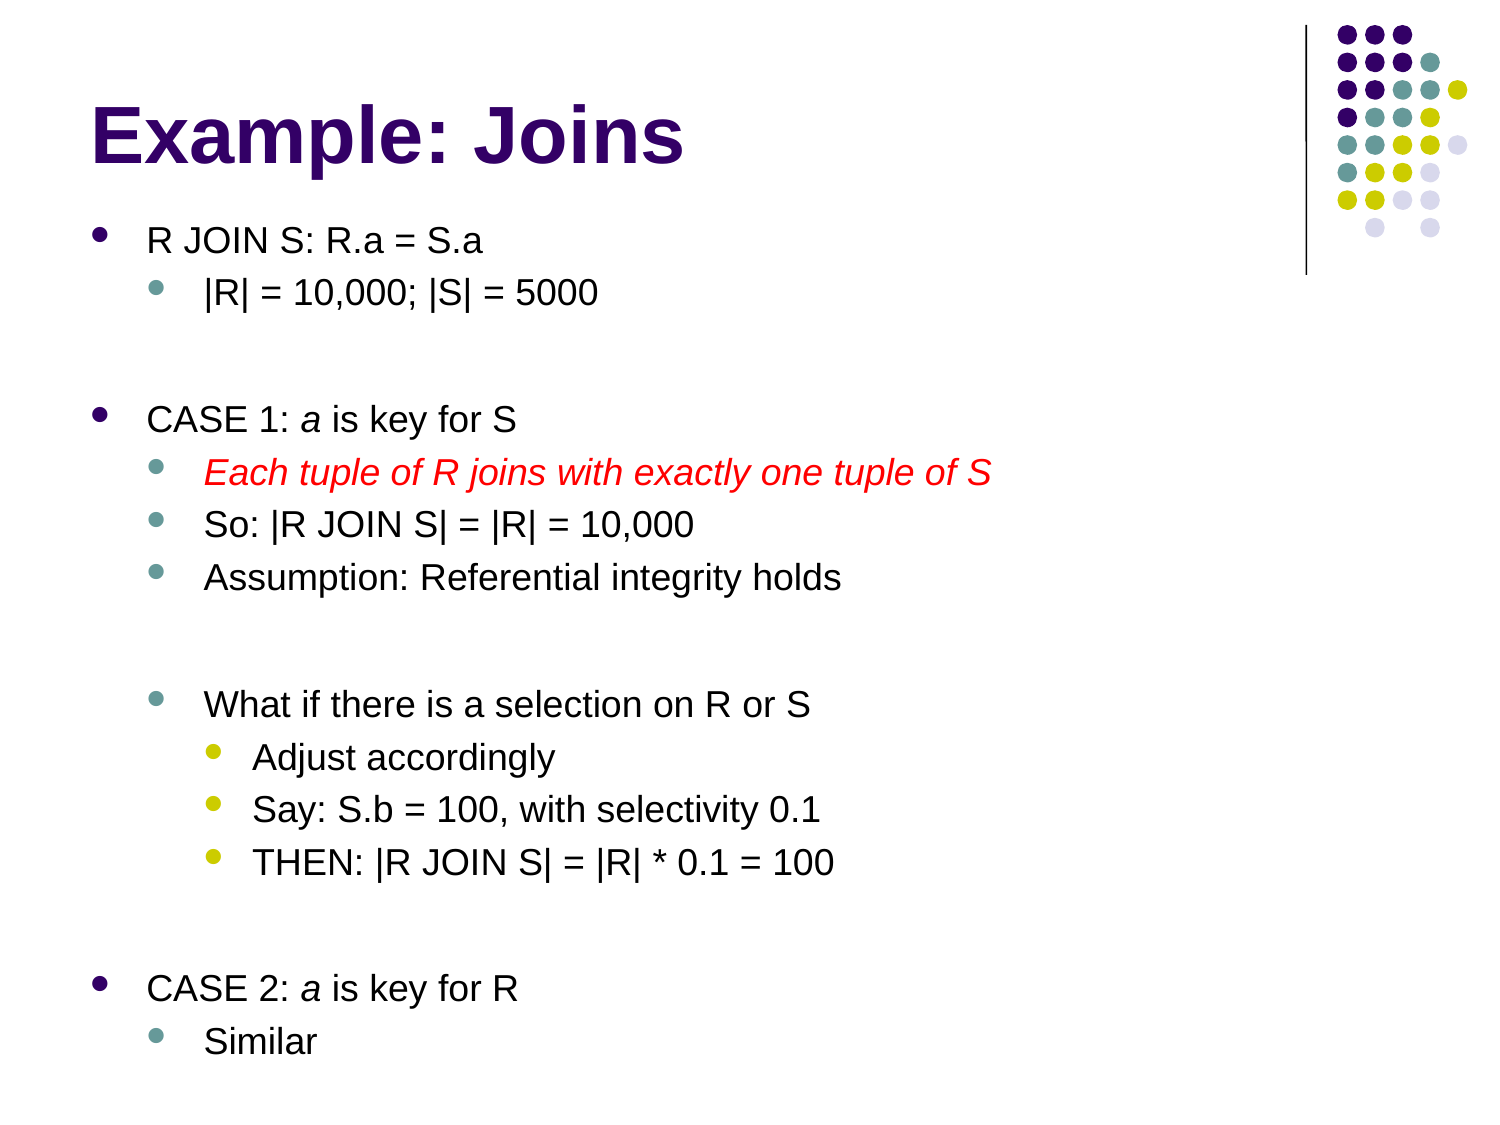

# Example: Joins
R JOIN S: R.a = S.a
|R| = 10,000; |S| = 5000

CASE 1: a is key for S
Each tuple of R joins with exactly one tuple of S
So: |R JOIN S| = |R| = 10,000
Assumption: Referential integrity holds

What if there is a selection on R or S
Adjust accordingly
Say: S.b = 100, with selectivity 0.1
THEN: |R JOIN S| = |R| * 0.1 = 100

CASE 2: a is key for R
Similar